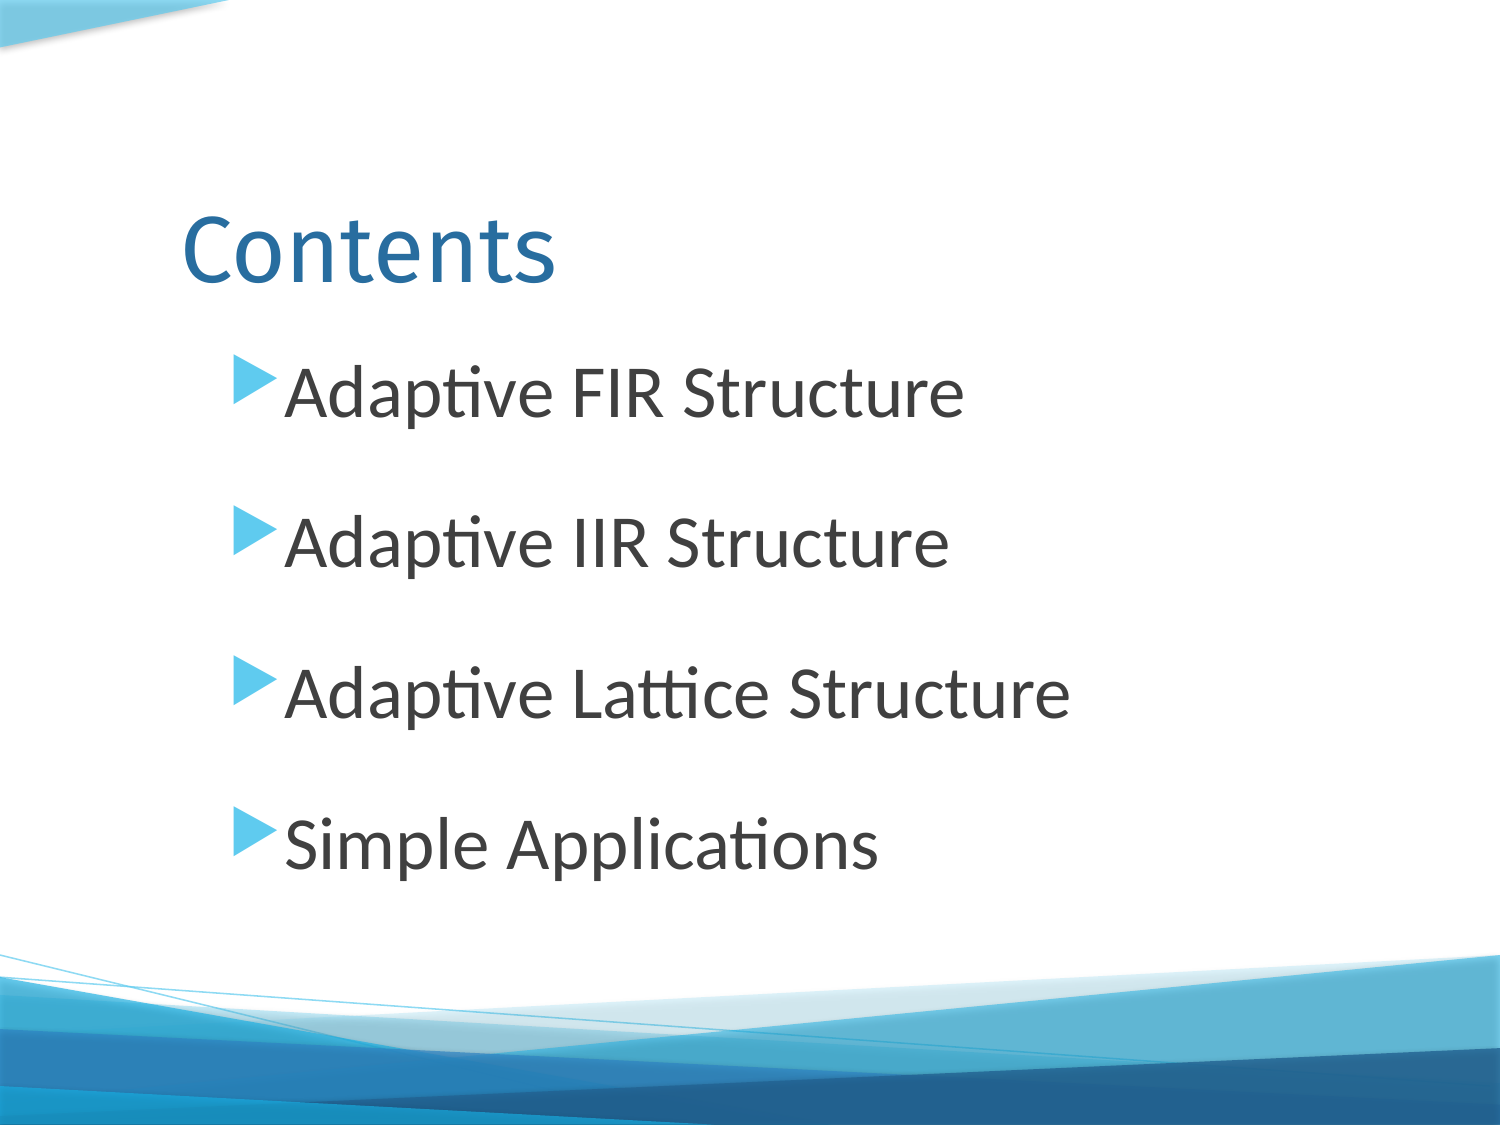

# Contents
Adaptive FIR Structure
Adaptive IIR Structure
Adaptive Lattice Structure
Simple Applications